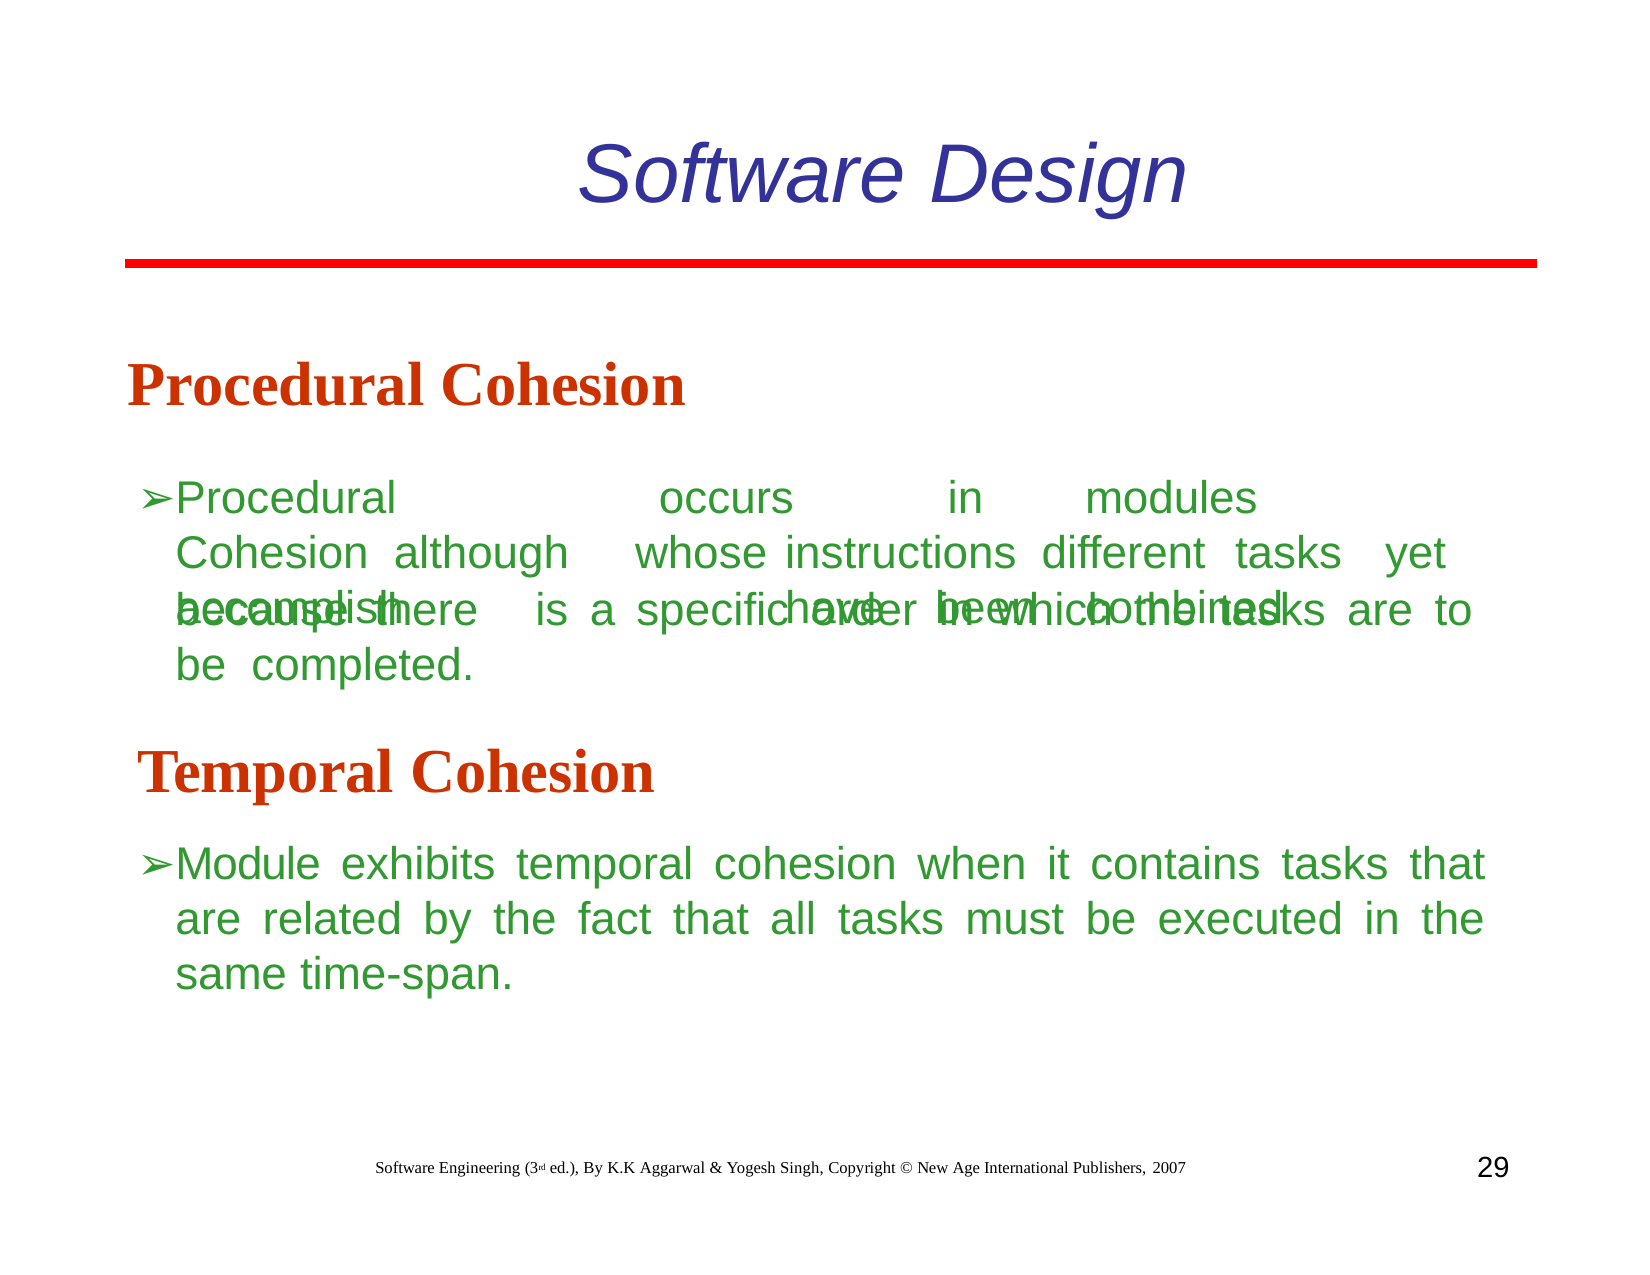

# Software Design

Procedural Cohesion
➢Procedural	Cohesion  although	accomplish
occurs	 in	modules	whose	instructions  different	tasks	yet	have	been	combined
because  there	is	a	specific	order	in	which	the	tasks	are	to	be  completed.
Temporal Cohesion
➢Module exhibits temporal cohesion when it contains tasks that  are related by the fact that all tasks must be executed in the  same time-span.
29
Software Engineering (3rd  ed.), By K.K Aggarwal & Yogesh Singh, Copyright © New Age International Publishers, 2007